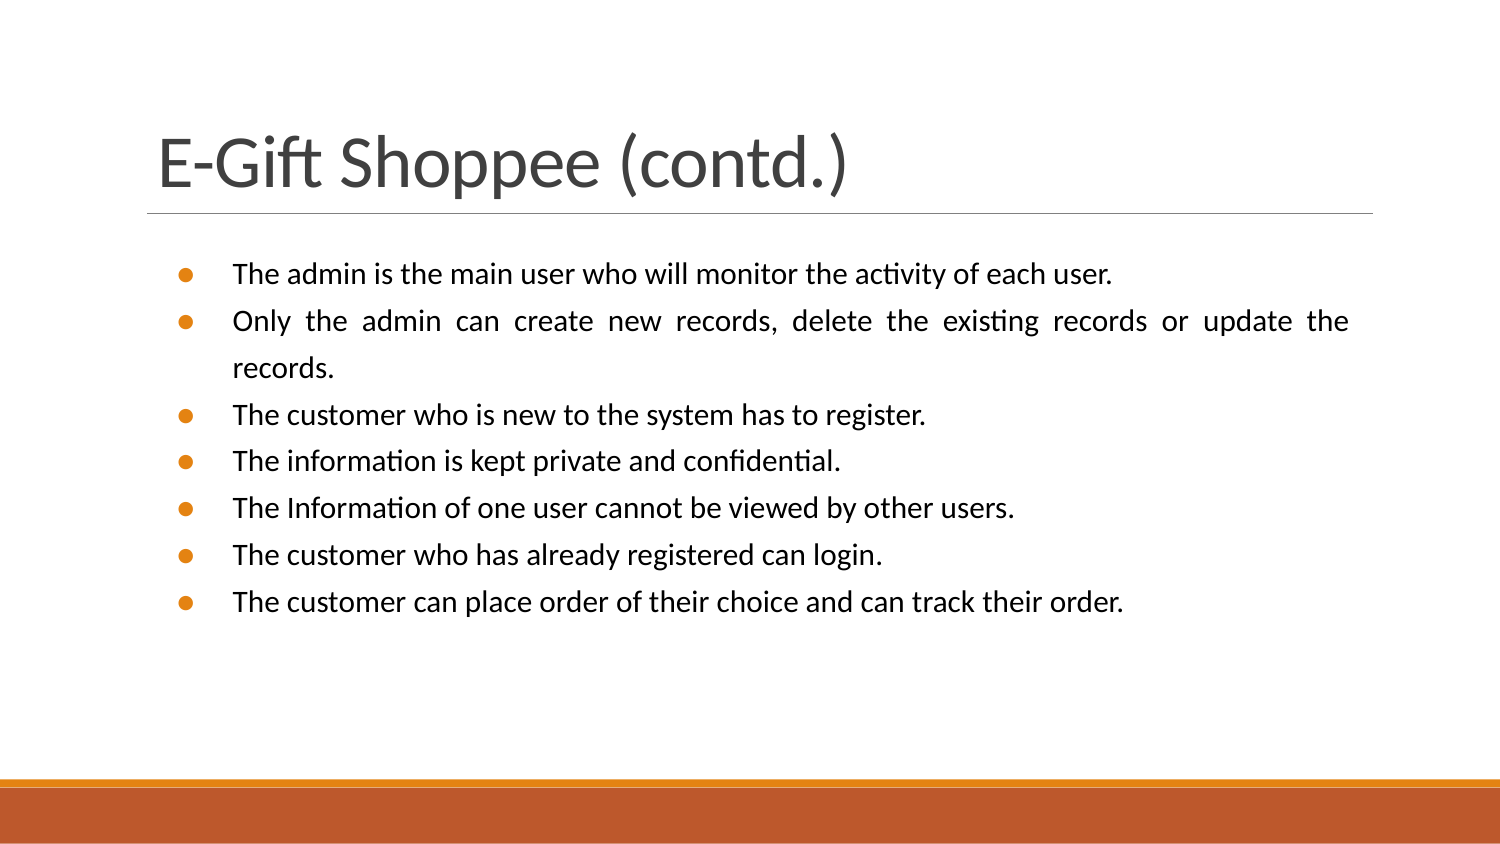

# E-Gift Shoppee (contd.)
The admin is the main user who will monitor the activity of each user.
Only the admin can create new records, delete the existing records or update the records.
The customer who is new to the system has to register.
The information is kept private and confidential.
The Information of one user cannot be viewed by other users.
The customer who has already registered can login.
The customer can place order of their choice and can track their order.